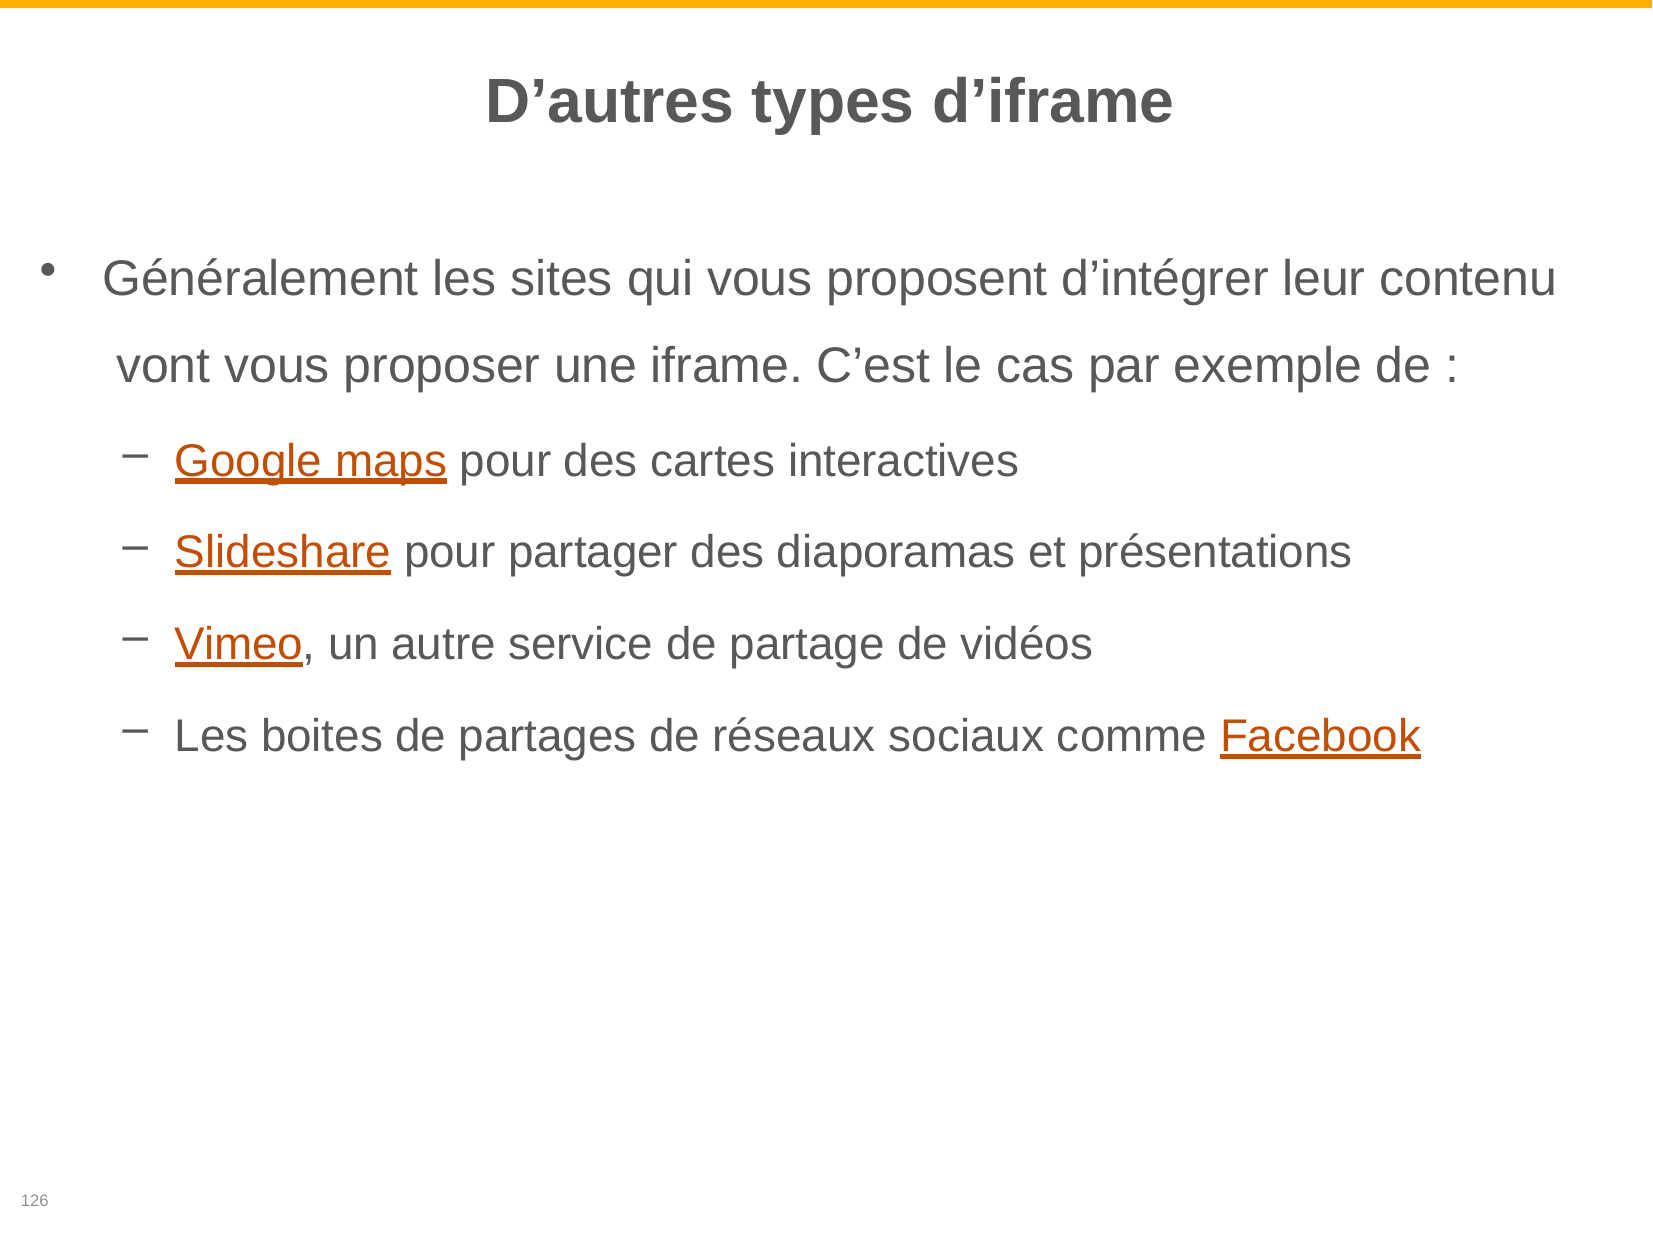

# D’autres types d’iframe
Généralement les sites qui vous proposent d’intégrer leur contenu  vont vous proposer une iframe. C’est le cas par exemple de :
Google maps pour des cartes interactives
Slideshare pour partager des diaporamas et présentations
Vimeo, un autre service de partage de vidéos
Les boites de partages de réseaux sociaux comme Facebook
126